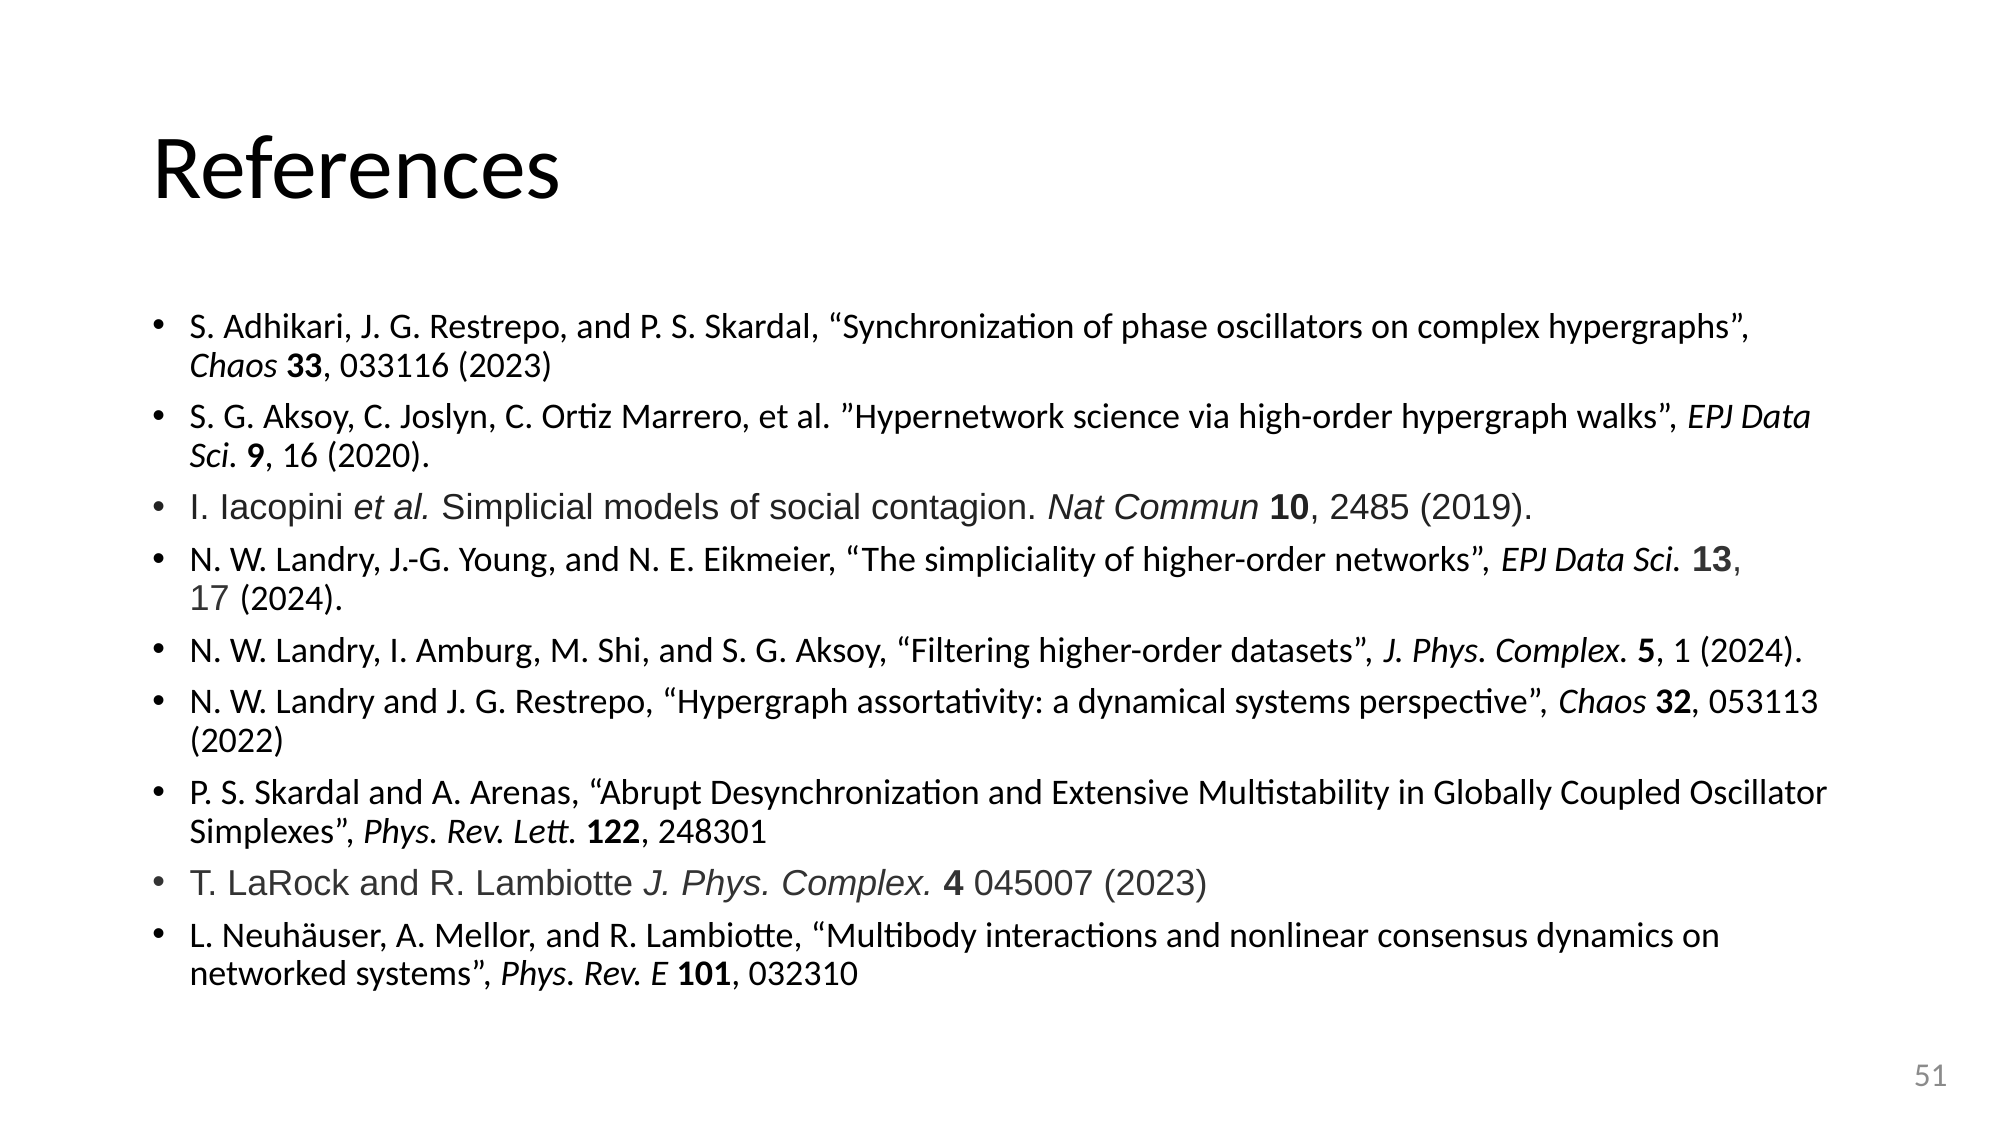

# References
S. Adhikari, J. G. Restrepo, and P. S. Skardal, “Synchronization of phase oscillators on complex hypergraphs”, Chaos 33, 033116 (2023)
S. G. Aksoy, C. Joslyn, C. Ortiz Marrero, et al. ”Hypernetwork science via high-order hypergraph walks”, EPJ Data Sci. 9, 16 (2020).
I. Iacopini et al. Simplicial models of social contagion. Nat Commun 10, 2485 (2019).
N. W. Landry, J.-G. Young, and N. E. Eikmeier, “The simpliciality of higher-order networks”, EPJ Data Sci. 13, 17 (2024).
N. W. Landry, I. Amburg, M. Shi, and S. G. Aksoy, “Filtering higher-order datasets”, J. Phys. Complex. 5, 1 (2024).
N. W. Landry and J. G. Restrepo, “Hypergraph assortativity: a dynamical systems perspective”, Chaos 32, 053113 (2022)
P. S. Skardal and A. Arenas, “Abrupt Desynchronization and Extensive Multistability in Globally Coupled Oscillator Simplexes”, Phys. Rev. Lett. 122, 248301
T. LaRock and R. Lambiotte J. Phys. Complex. 4 045007 (2023)
L. Neuhäuser, A. Mellor, and R. Lambiotte, “Multibody interactions and nonlinear consensus dynamics on networked systems”, Phys. Rev. E 101, 032310

51